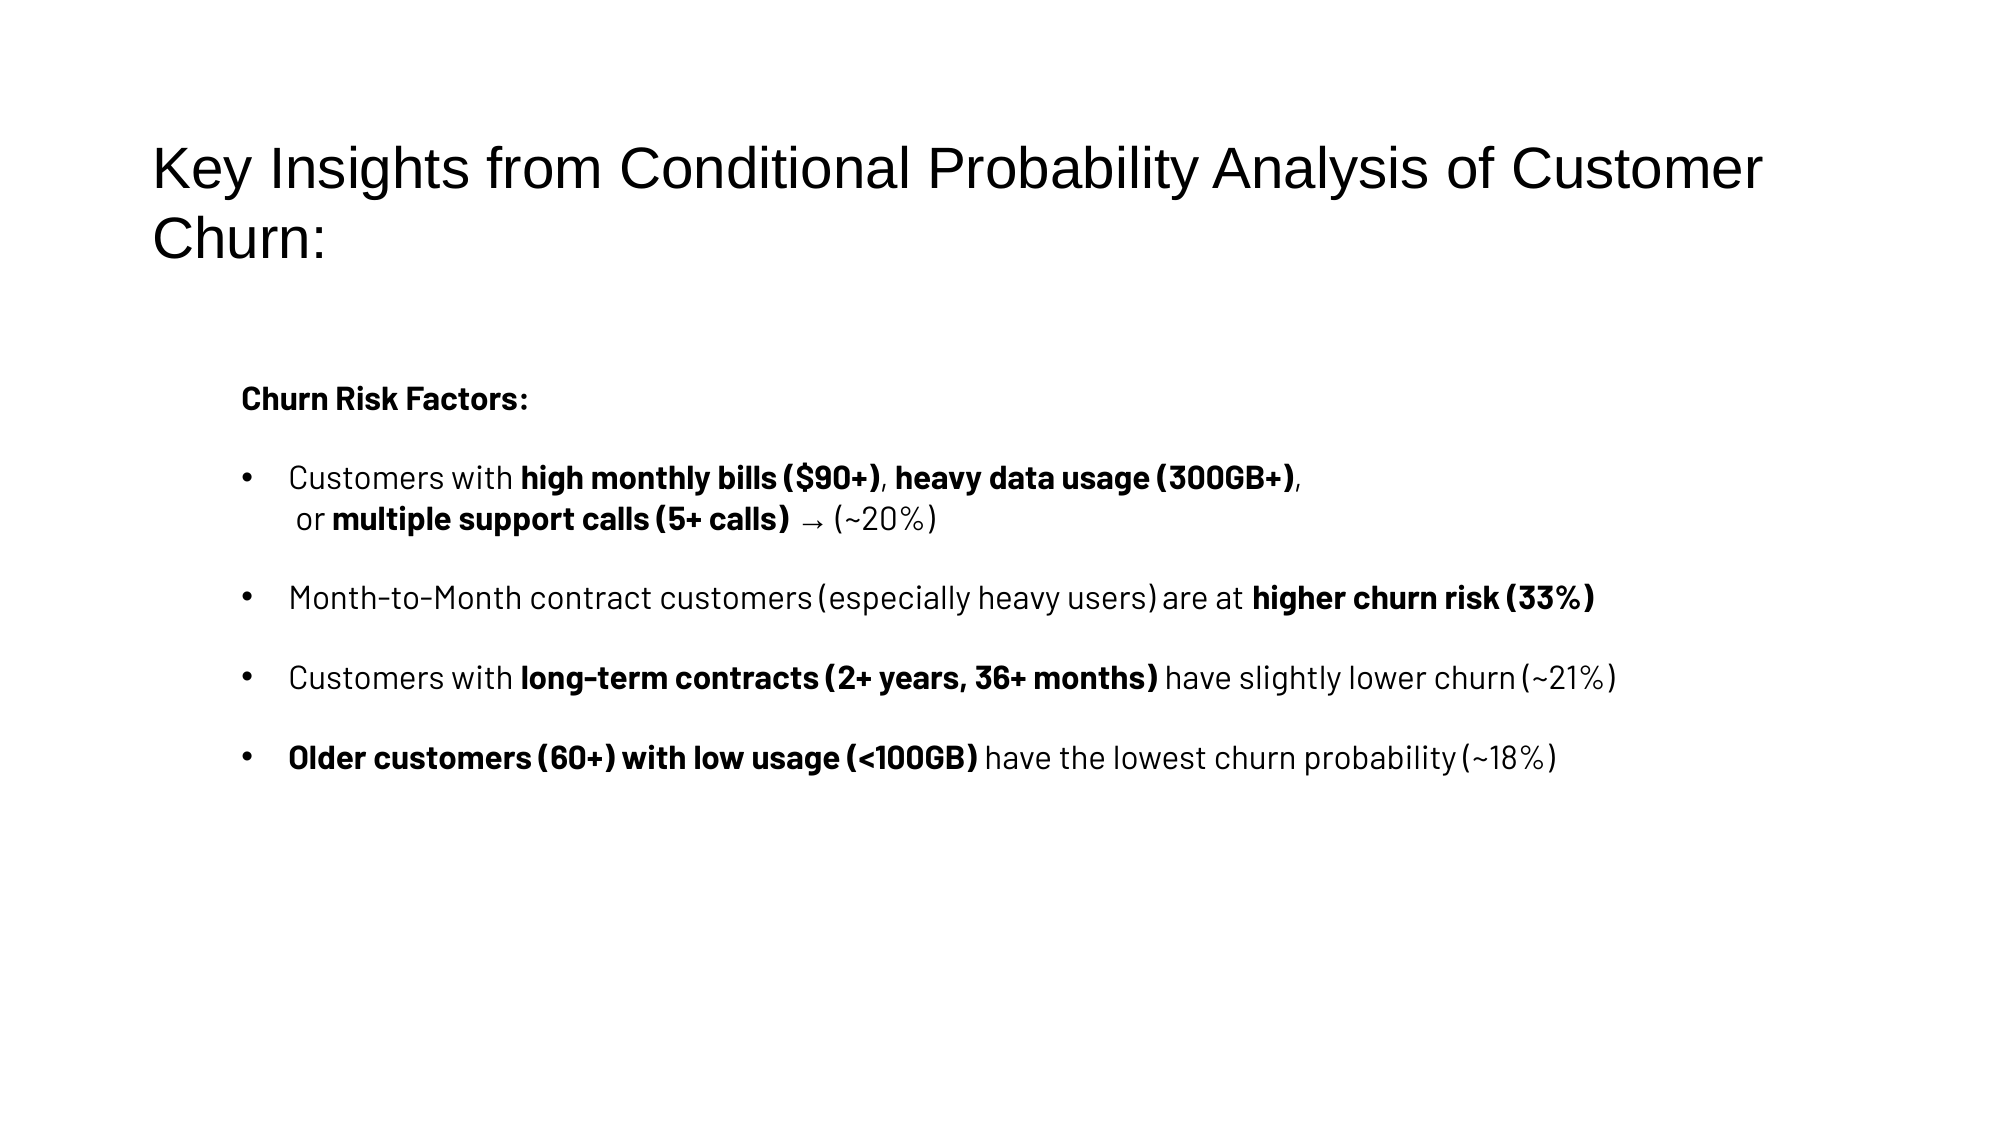

# Key Insights from Conditional Probability Analysis of Customer Churn:
Churn Risk Factors:

Customers with high monthly bills ($90+), heavy data usage (300GB+),
        or multiple support calls (5+ calls) → (~20%)

Month-to-Month contract customers (especially heavy users) are at higher churn risk (33%)

Customers with long-term contracts (2+ years, 36+ months) have slightly lower churn (~21%)

Older customers (60+) with low usage (<100GB) have the lowest churn probability (~18%)